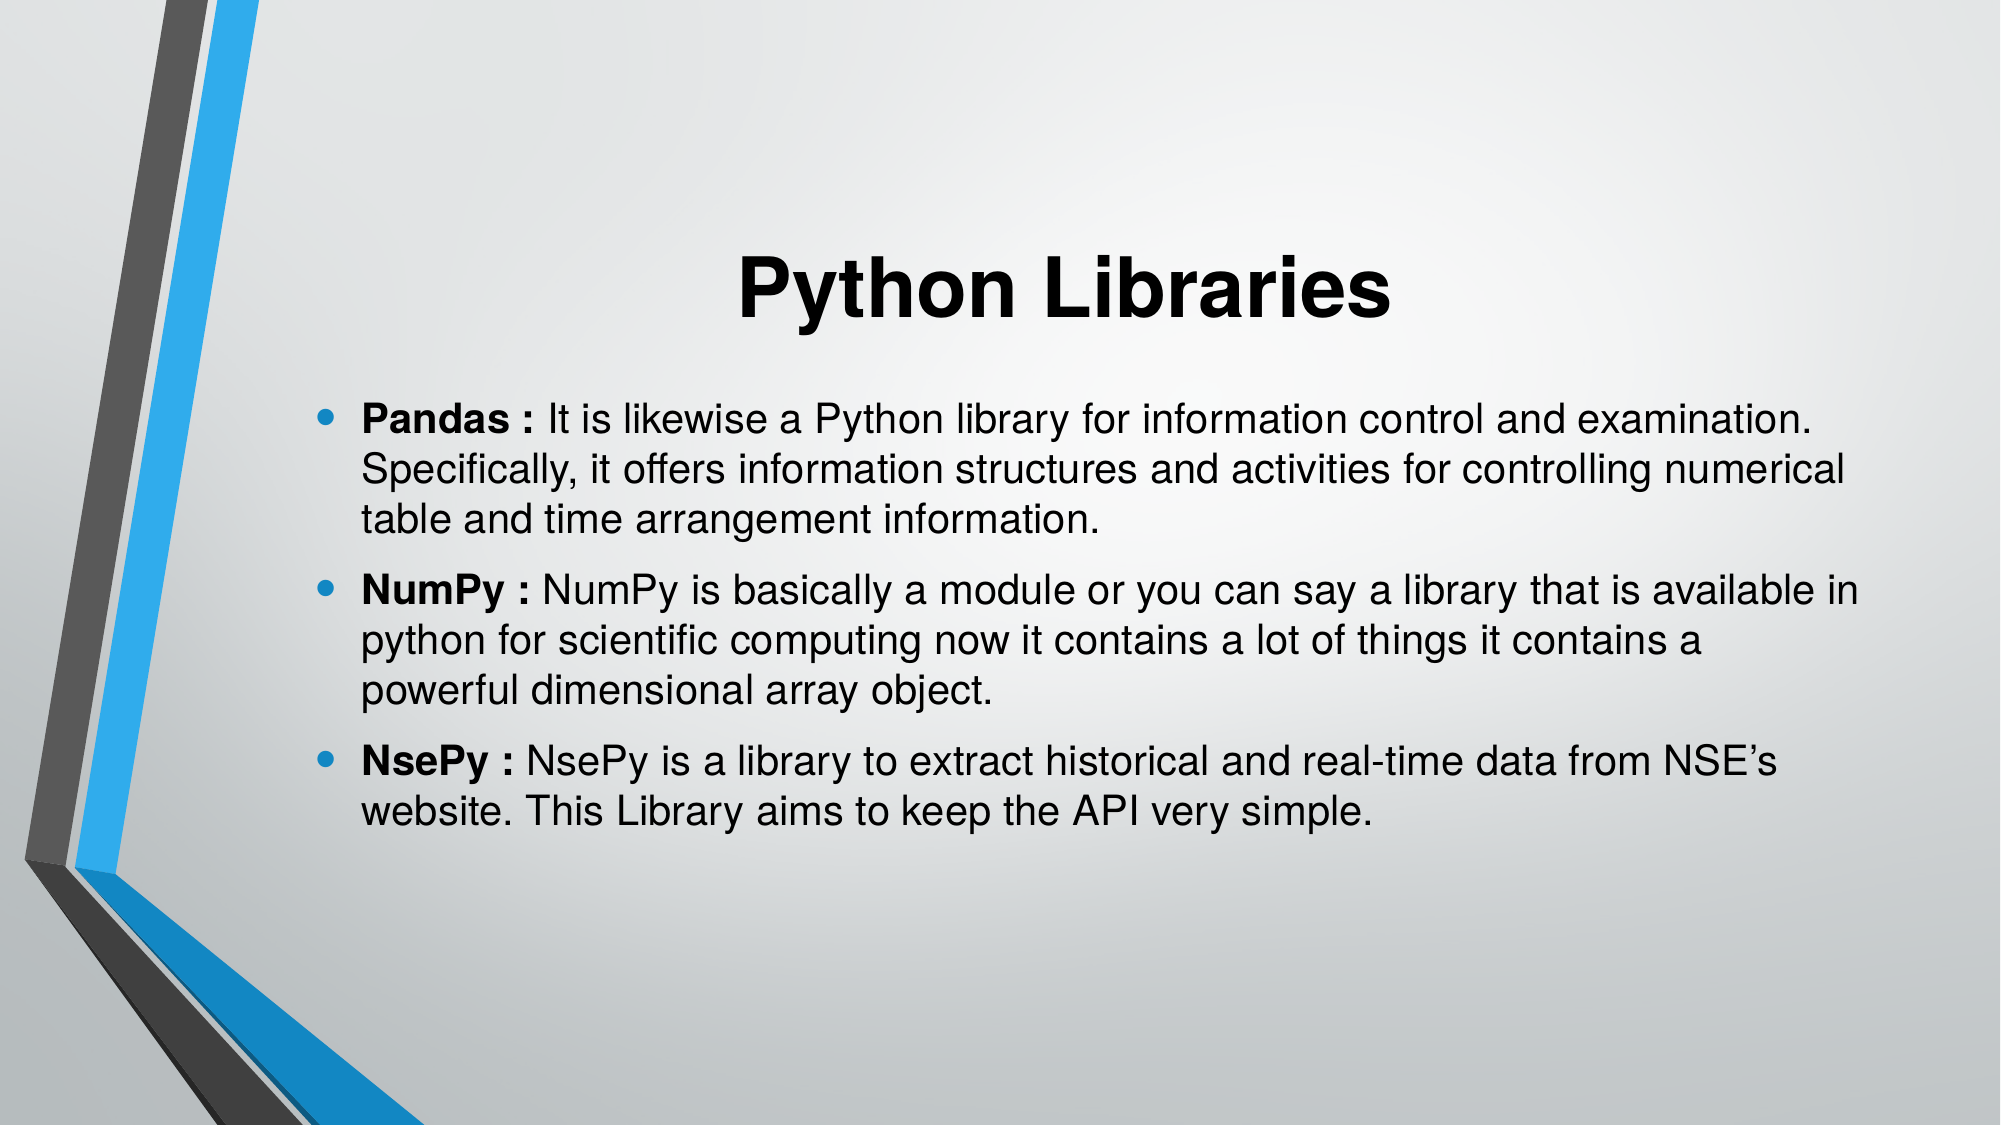

# Python Libraries
Pandas : It is likewise a Python library for information control and examination. Specifically, it offers information structures and activities for controlling numerical table and time arrangement information.
NumPy : NumPy is basically a module or you can say a library that is available in python for scientific computing now it contains a lot of things it contains a powerful dimensional array object.
NsePy : NsePy is a library to extract historical and real-time data from NSE’s website. This Library aims to keep the API very simple.